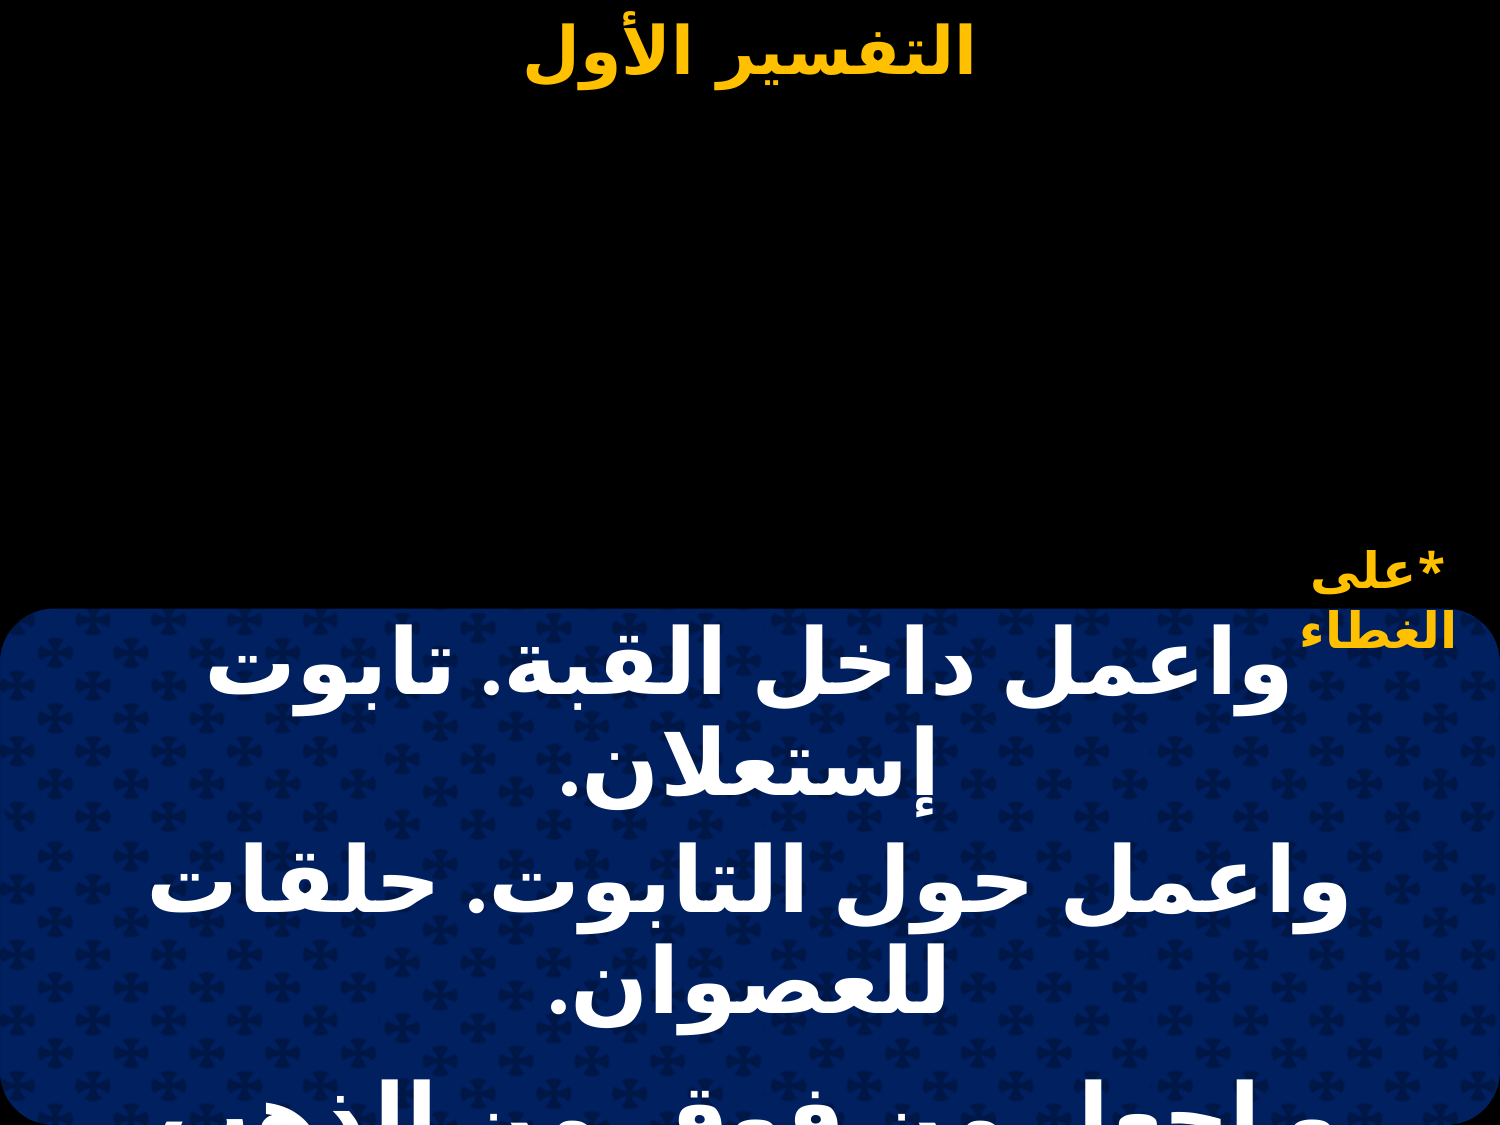

#
*على الغطاء
| واعمل داخل القبة. تابوت إستعلان. |
| --- |
| واعمل حول التابوت. حلقات للعصوان. |
|  |
| و اجعل من فوق. من الذهب كاروبان. |
| بأجنحة مفروشة. هيجين بى إيللاستيريون\*. |